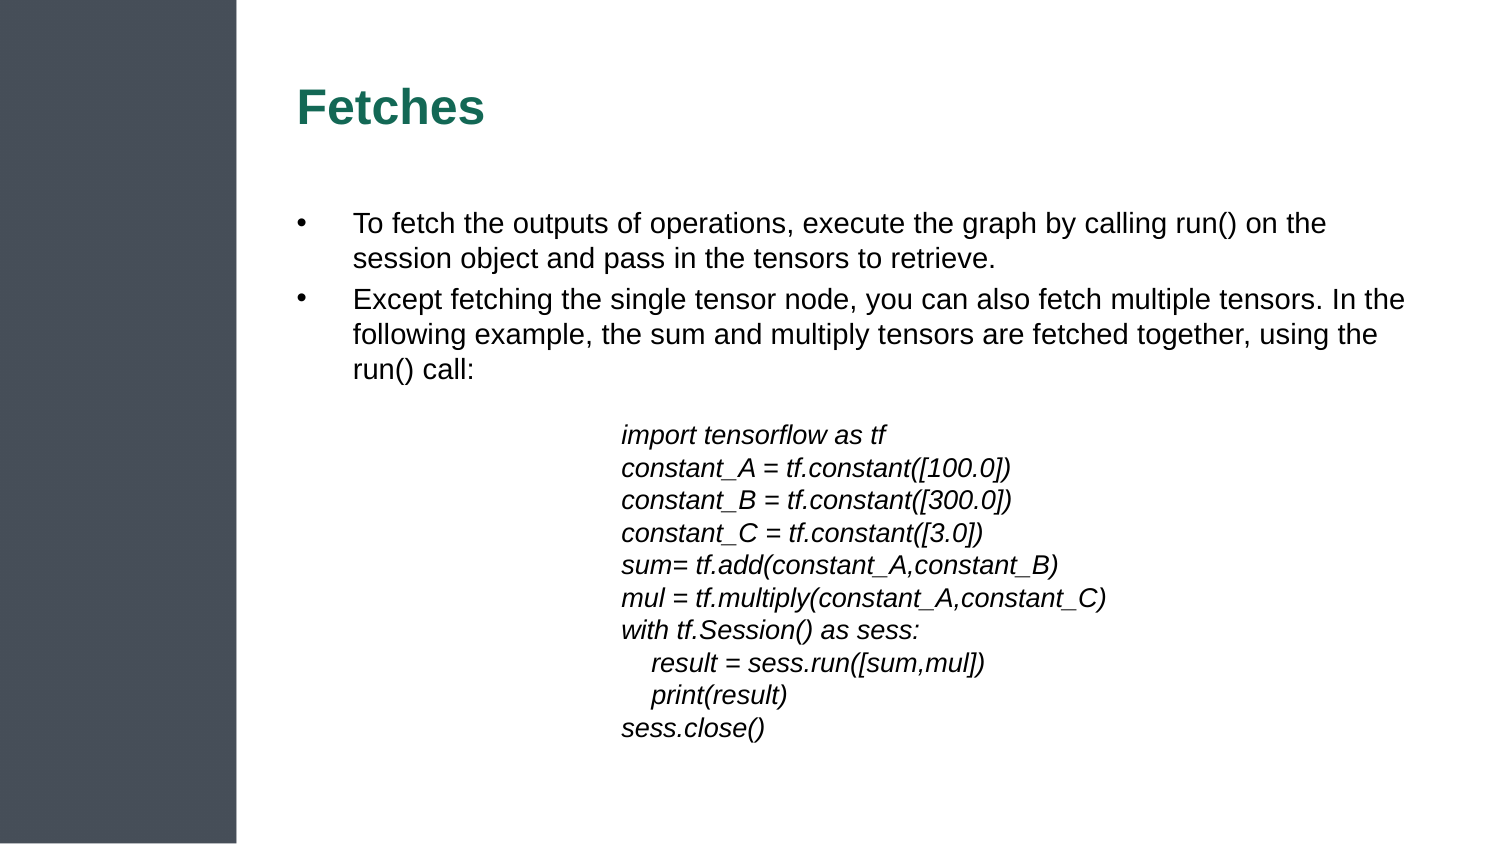

# Fetches
To fetch the outputs of operations, execute the graph by calling run() on the session object and pass in the tensors to retrieve.
Except fetching the single tensor node, you can also fetch multiple tensors. In the following example, the sum and multiply tensors are fetched together, using the run() call:

import tensorflow as tf
constant_A = tf.constant([100.0])
constant_B = tf.constant([300.0])
constant_C = tf.constant([3.0])
sum= tf.add(constant_A,constant_B)
mul = tf.multiply(constant_A,constant_C)
with tf.Session() as sess:
    result = sess.run([sum,mul])
    print(result)
sess.close()